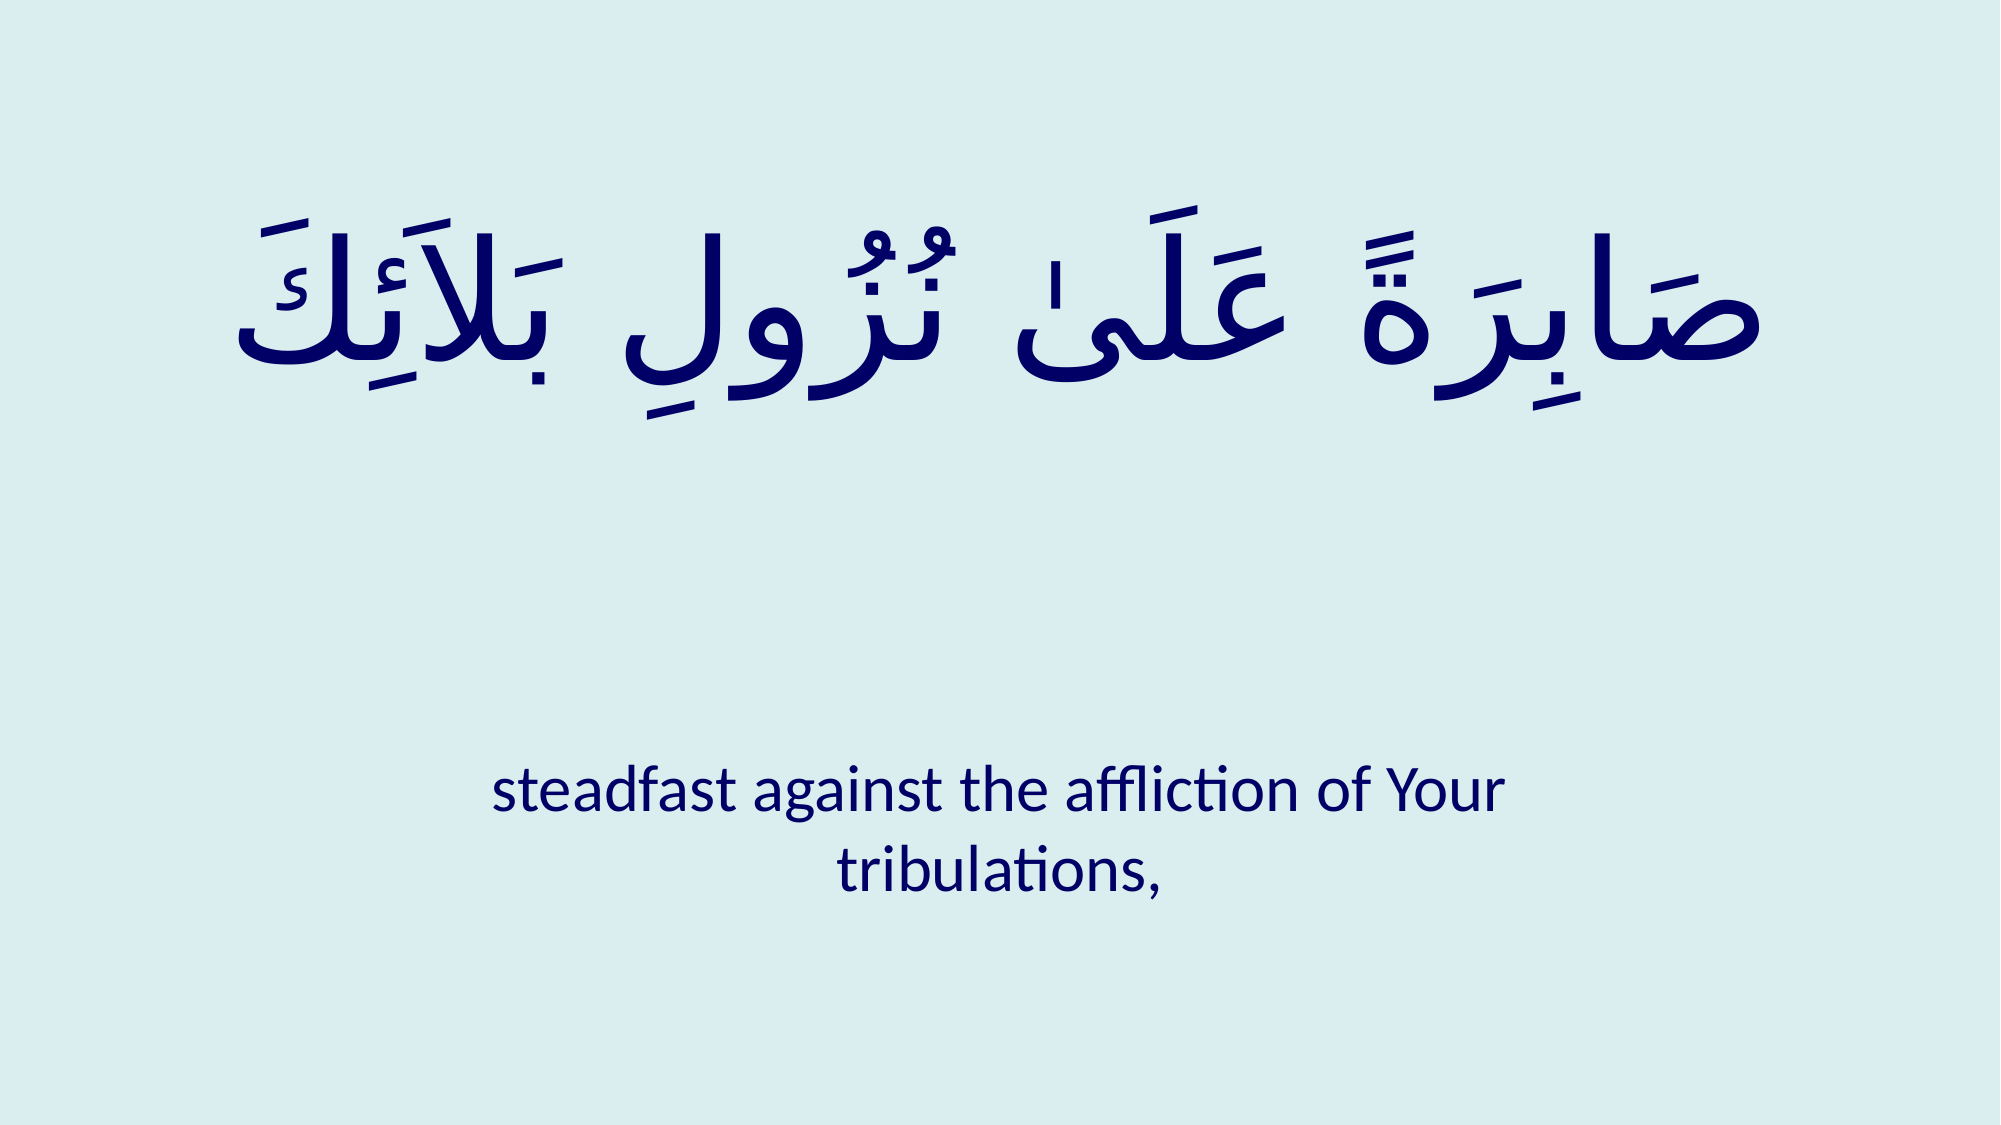

# صَابِرَةً عَلَىٰ نُزُولِ بَلاَئِكَ
steadfast against the affliction of Your tribulations,